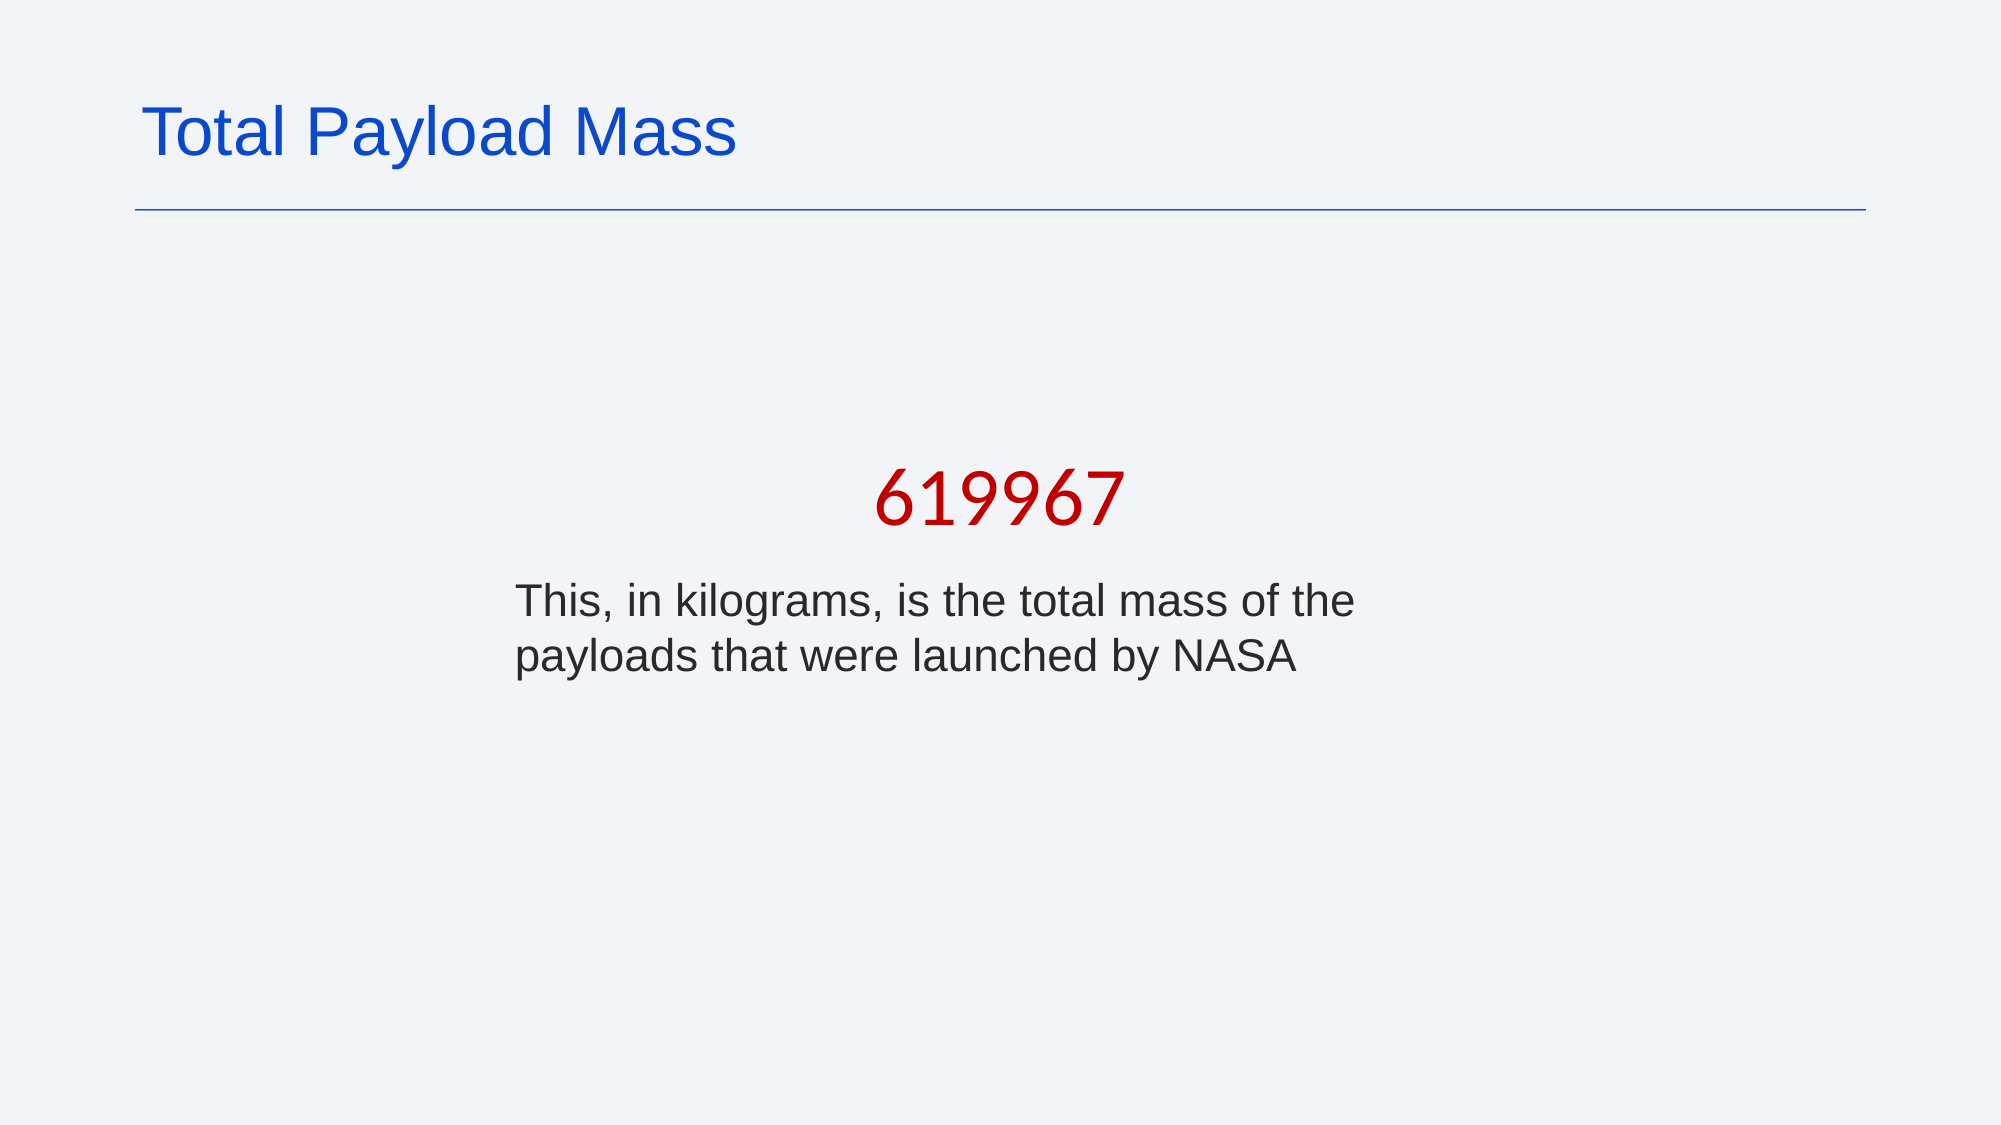

Total Payload Mass
619967
This, in kilograms, is the total mass of the payloads that were launched by NASA
26